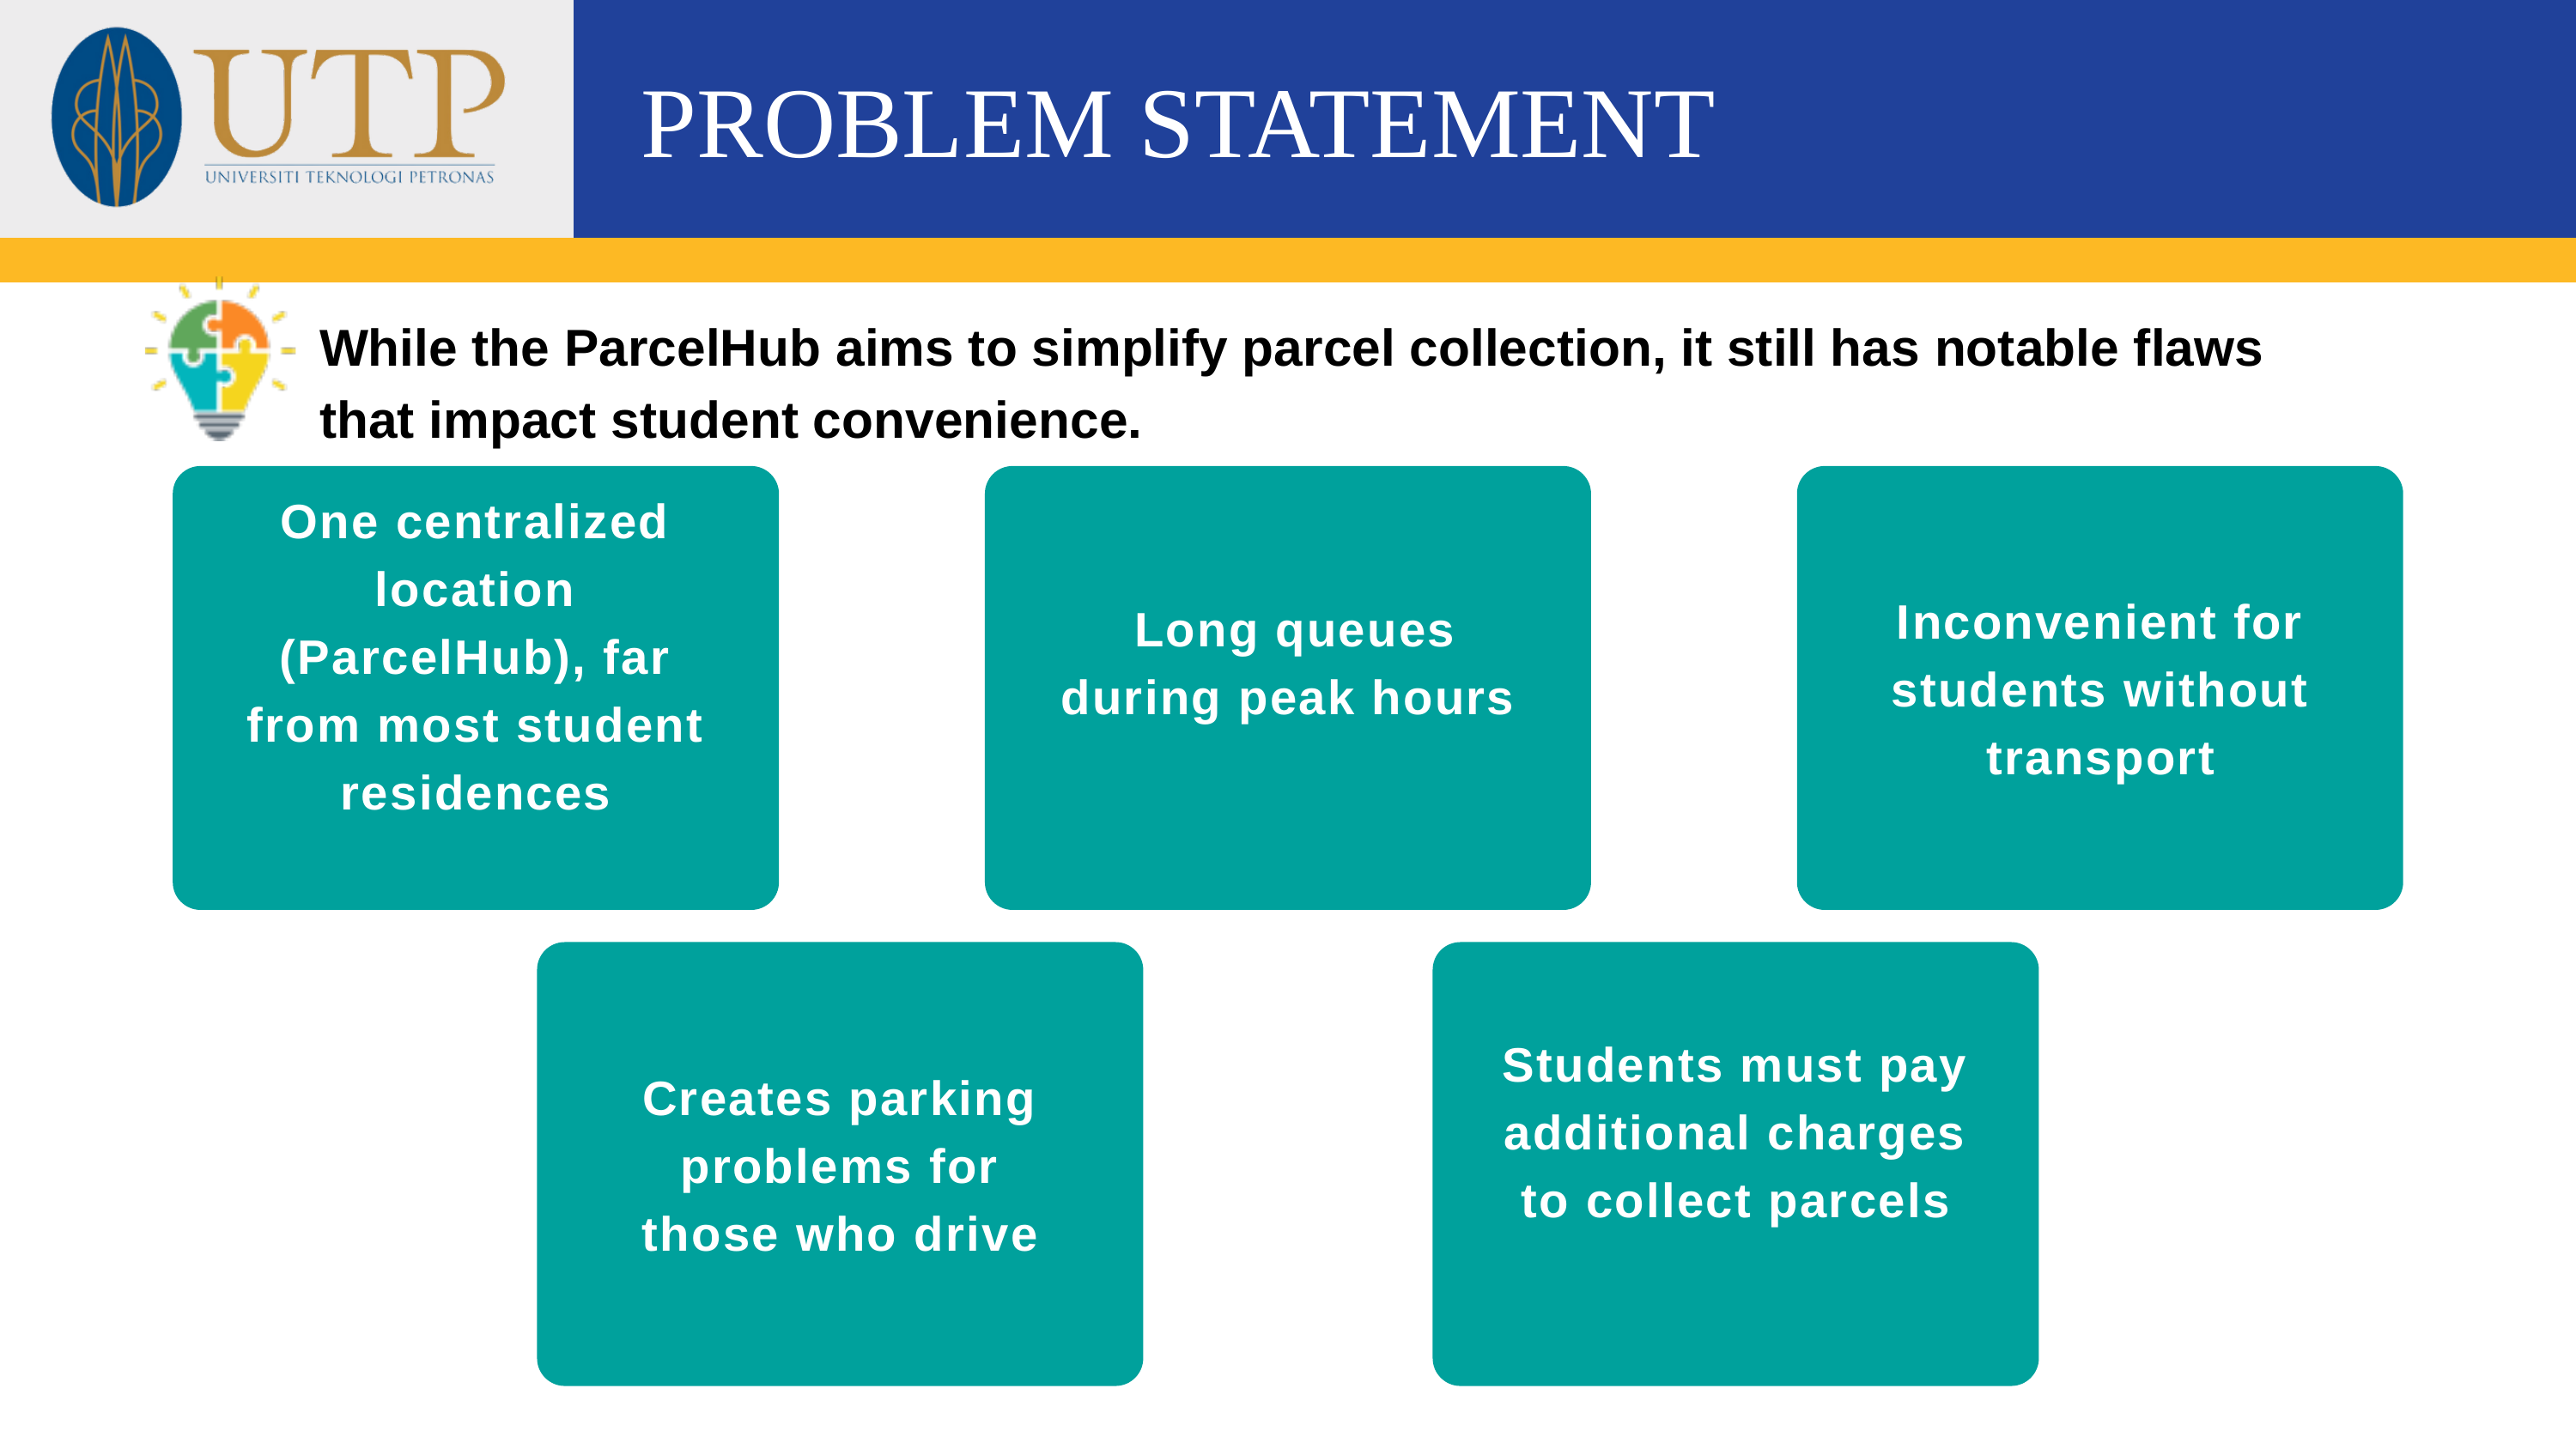

PROBLEM STATEMENT

While the ParcelHub aims to simplify parcel collection, it still has notable flaws that impact student convenience.

One centralized location (ParcelHub), far from most student residences
Inconvenient for students without transport
 Long queues during peak hours

Students must pay additional charges to collect parcels
Creates parking problems for those who drive